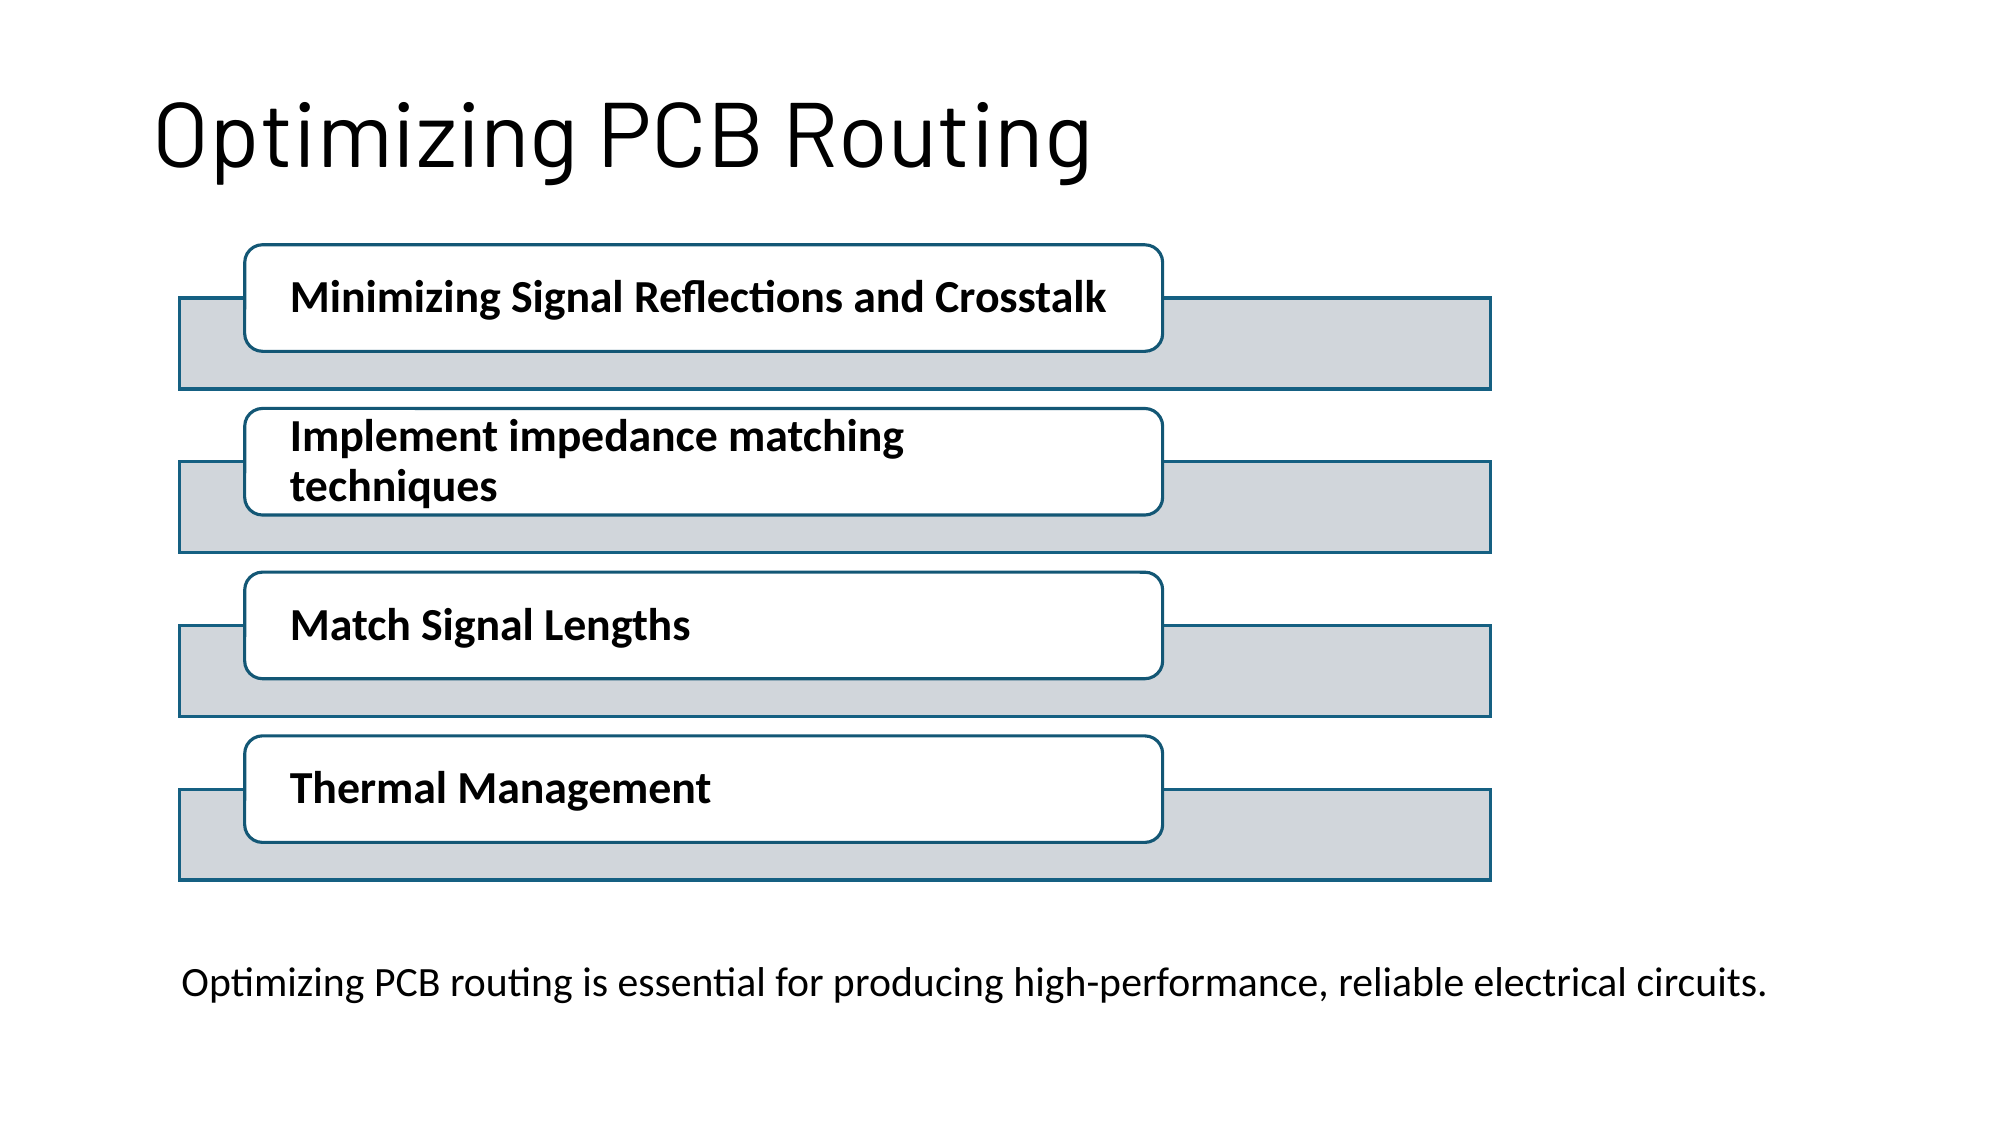

# Optimizing PCB Routing
Minimizing Signal Reflections and Crosstalk
Implement impedance matching techniques
Match Signal Lengths
Thermal Management
Optimizing PCB routing is essential for producing high-performance, reliable electrical circuits.